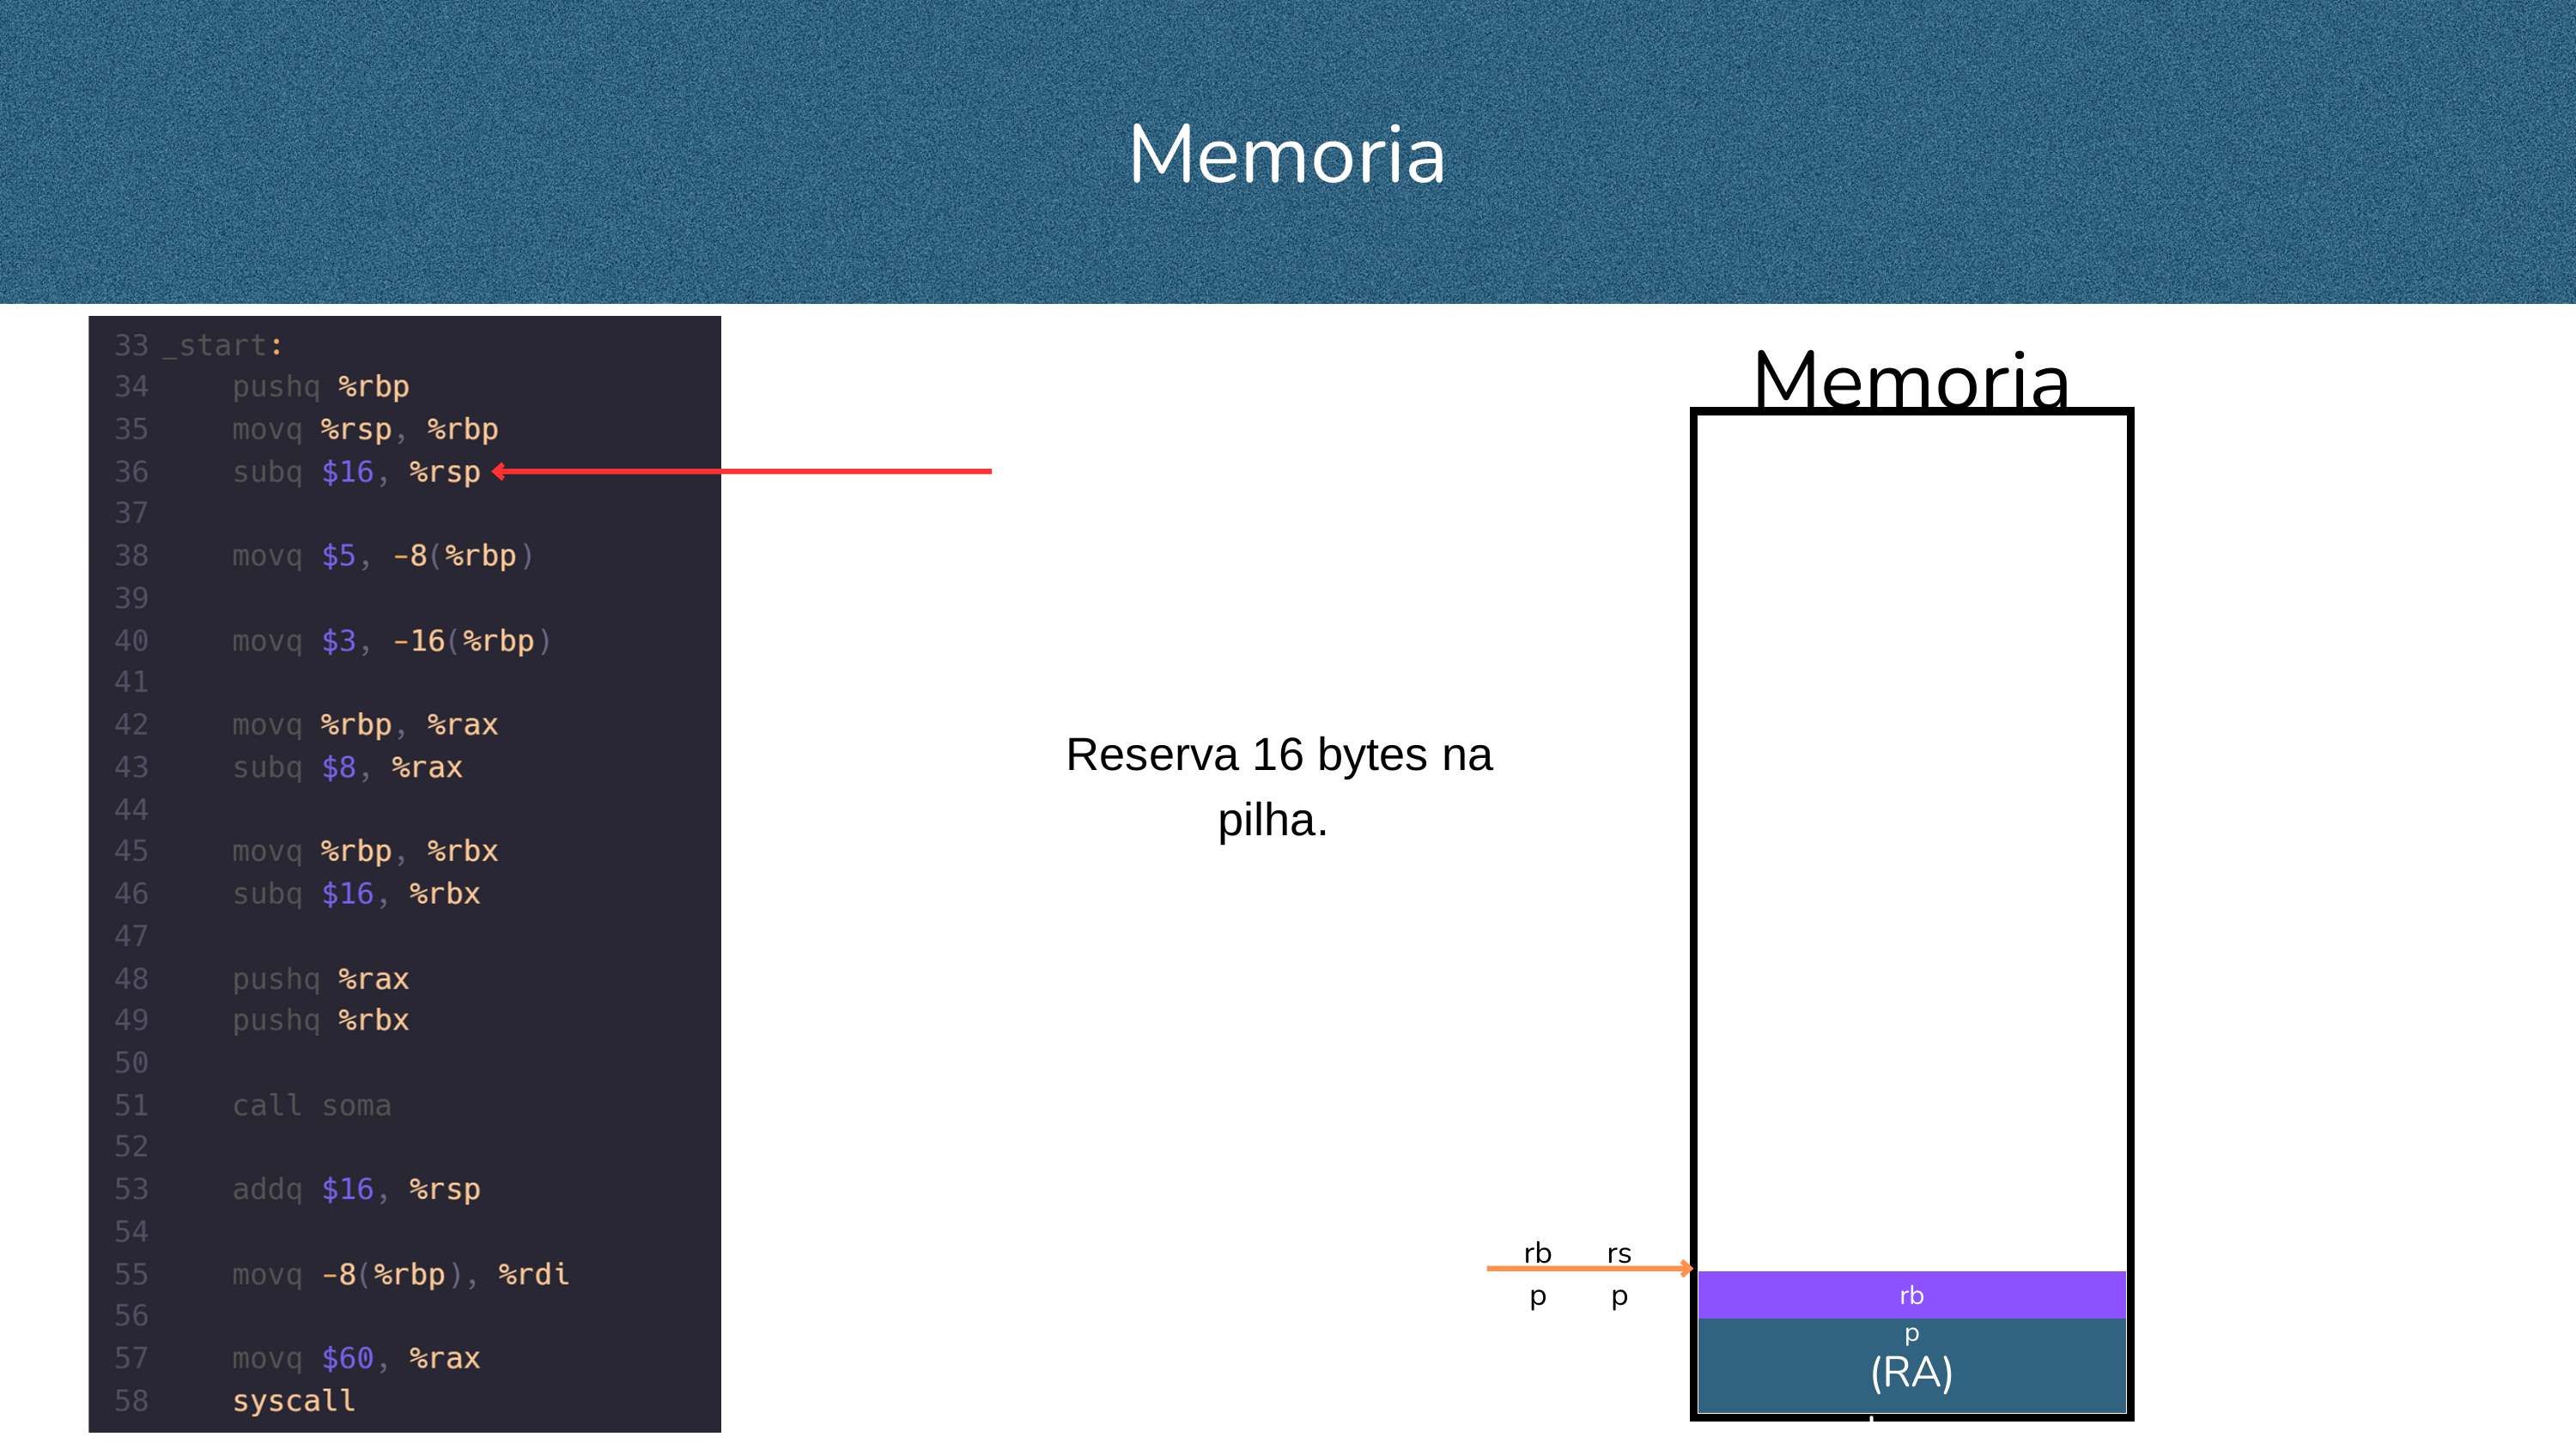

Memoria
Memoria

 Reserva 16 bytes na pilha.
rbp
rsp

rbp

(RA) base